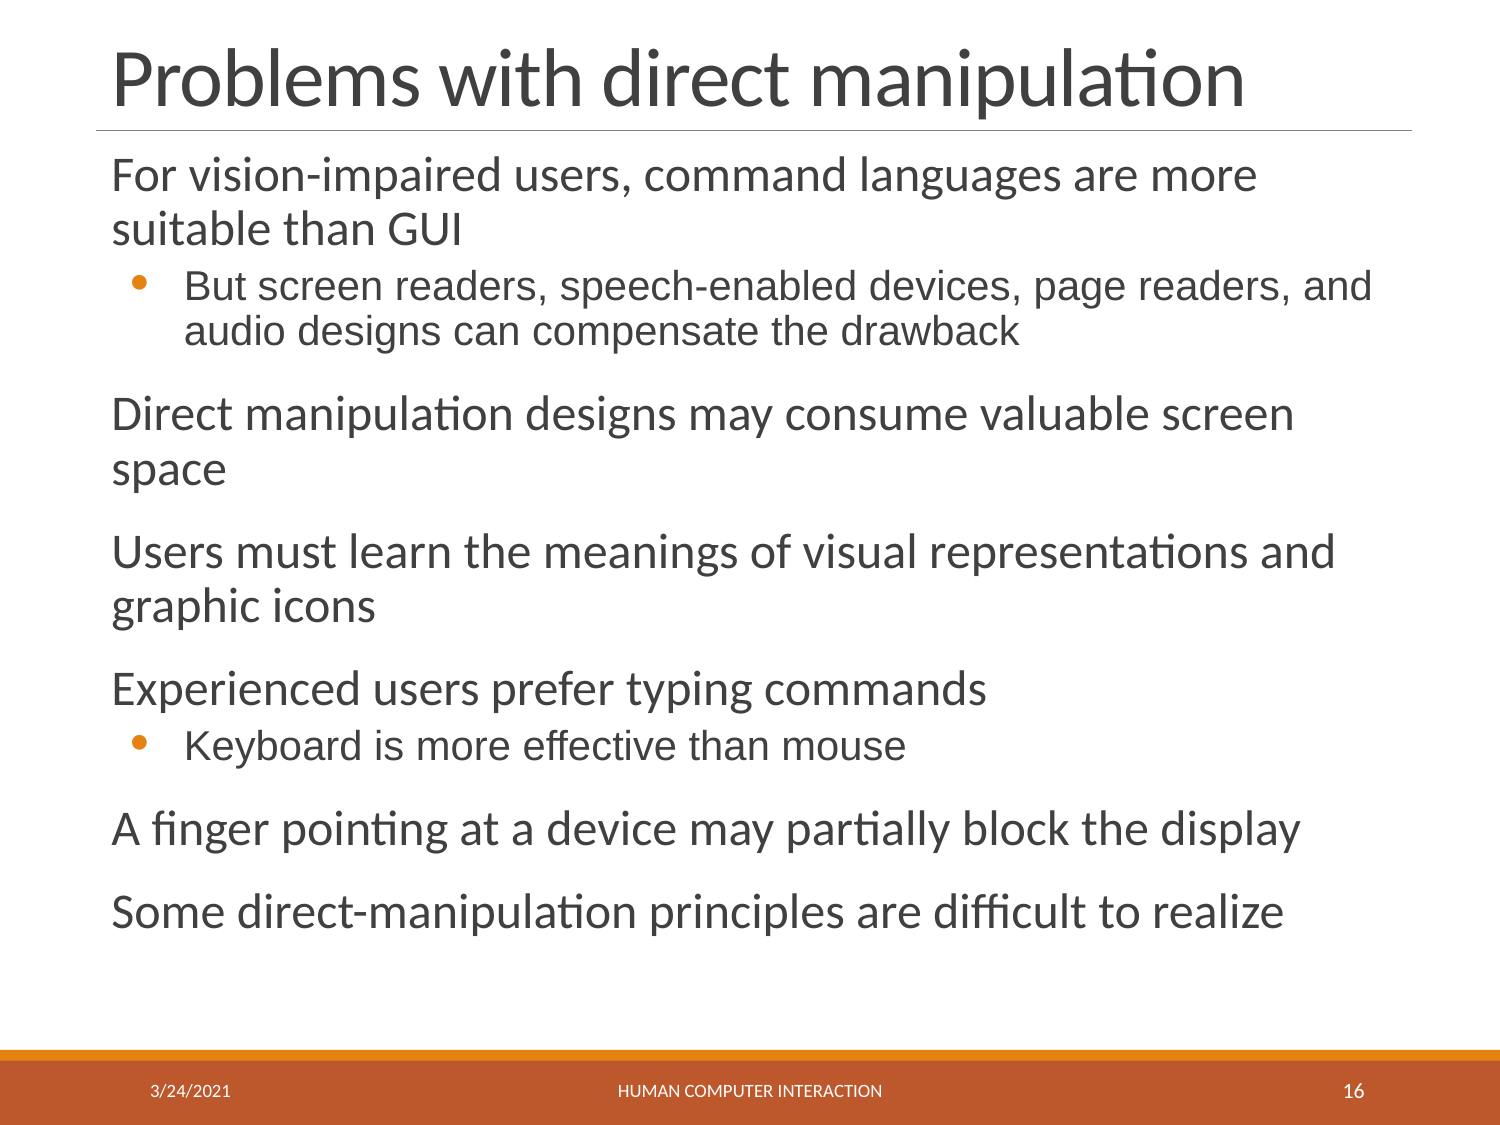

# Problems with direct manipulation
For vision-impaired users, command languages are more suitable than GUI
But screen readers, speech-enabled devices, page readers, and audio designs can compensate the drawback
Direct manipulation designs may consume valuable screen space
Users must learn the meanings of visual representations and graphic icons
Experienced users prefer typing commands
Keyboard is more effective than mouse
A finger pointing at a device may partially block the display
Some direct-manipulation principles are difficult to realize
3/24/2021
Human Computer Interaction
16